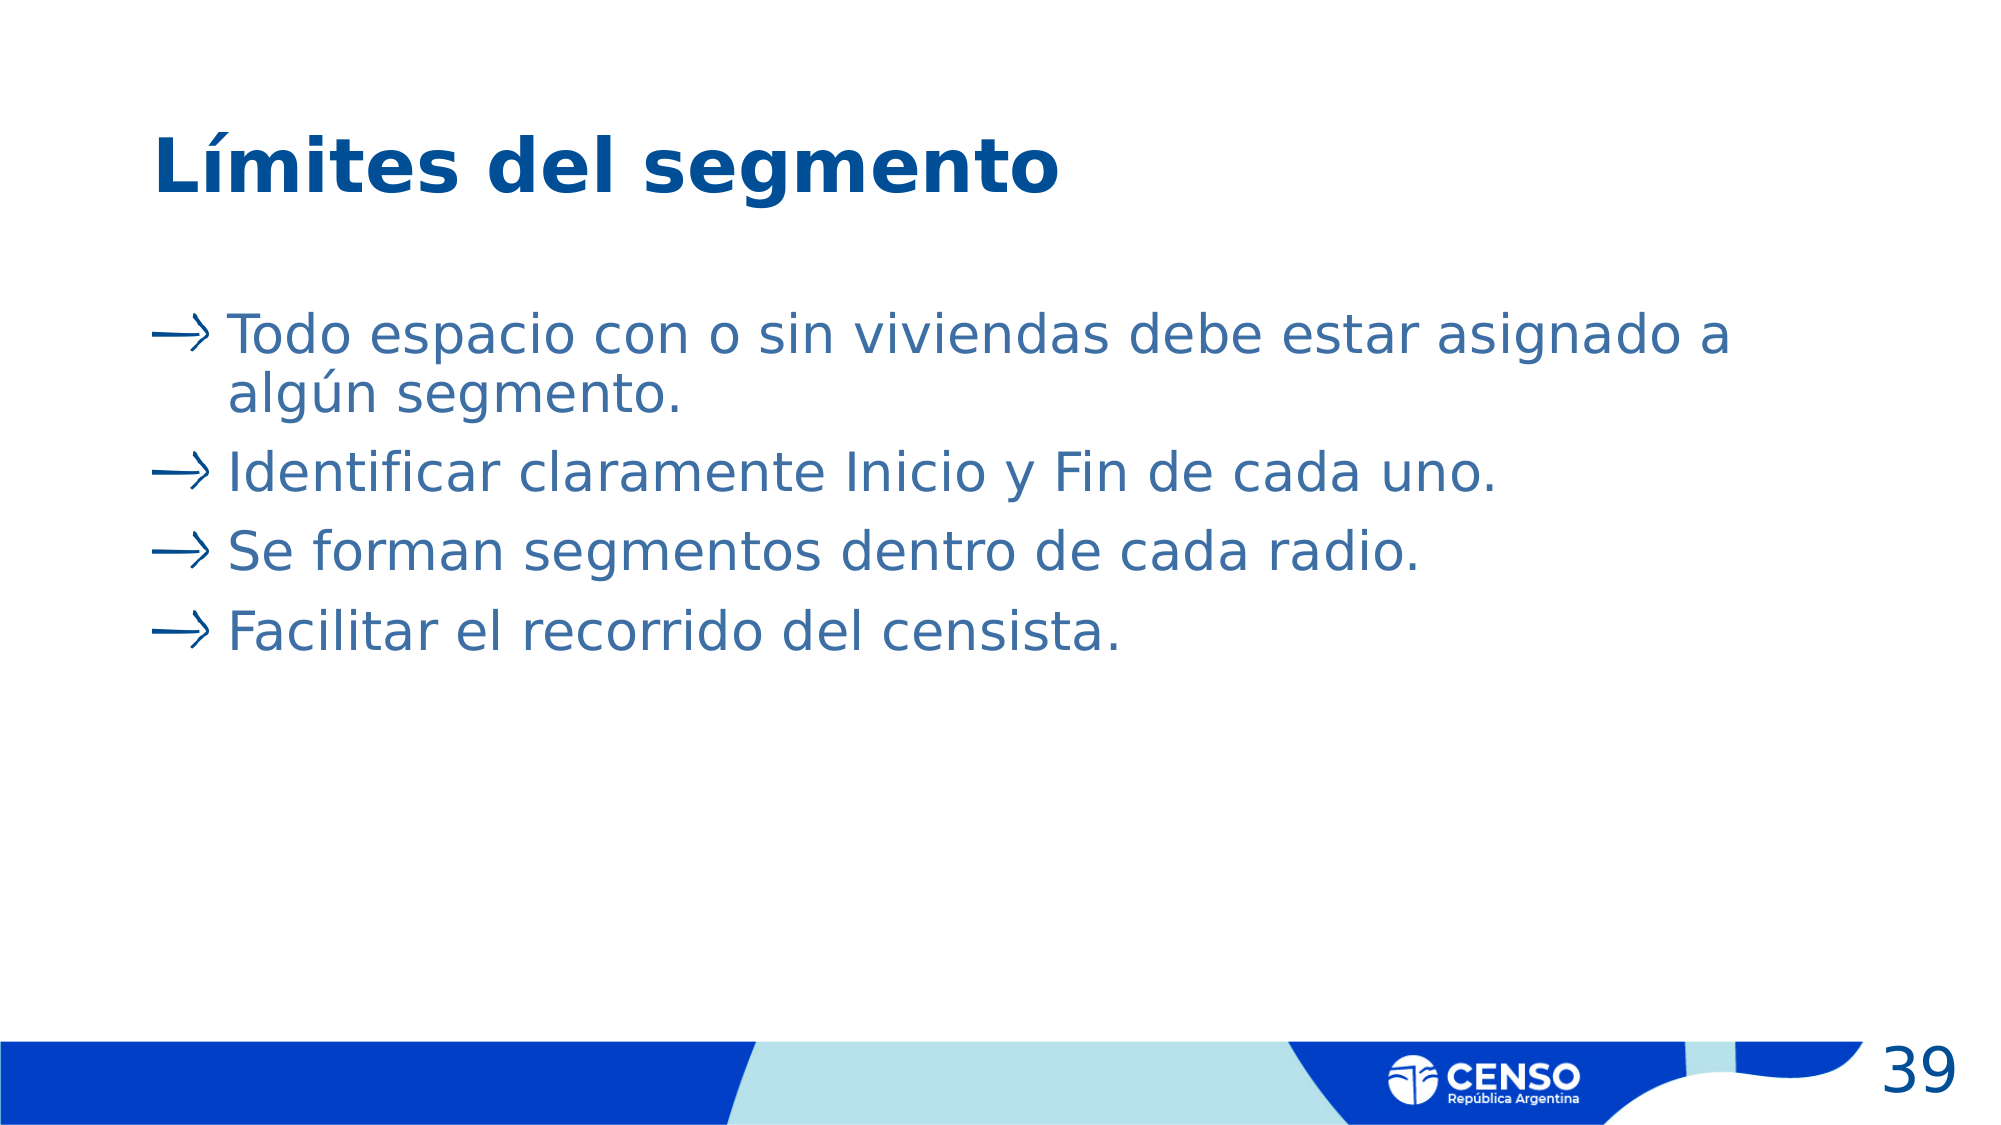

# Límites del segmento
Todo espacio con o sin viviendas debe estar asignado a algún segmento.
Identificar claramente Inicio y Fin de cada uno.
Se forman segmentos dentro de cada radio.
Facilitar el recorrido del censista.

39